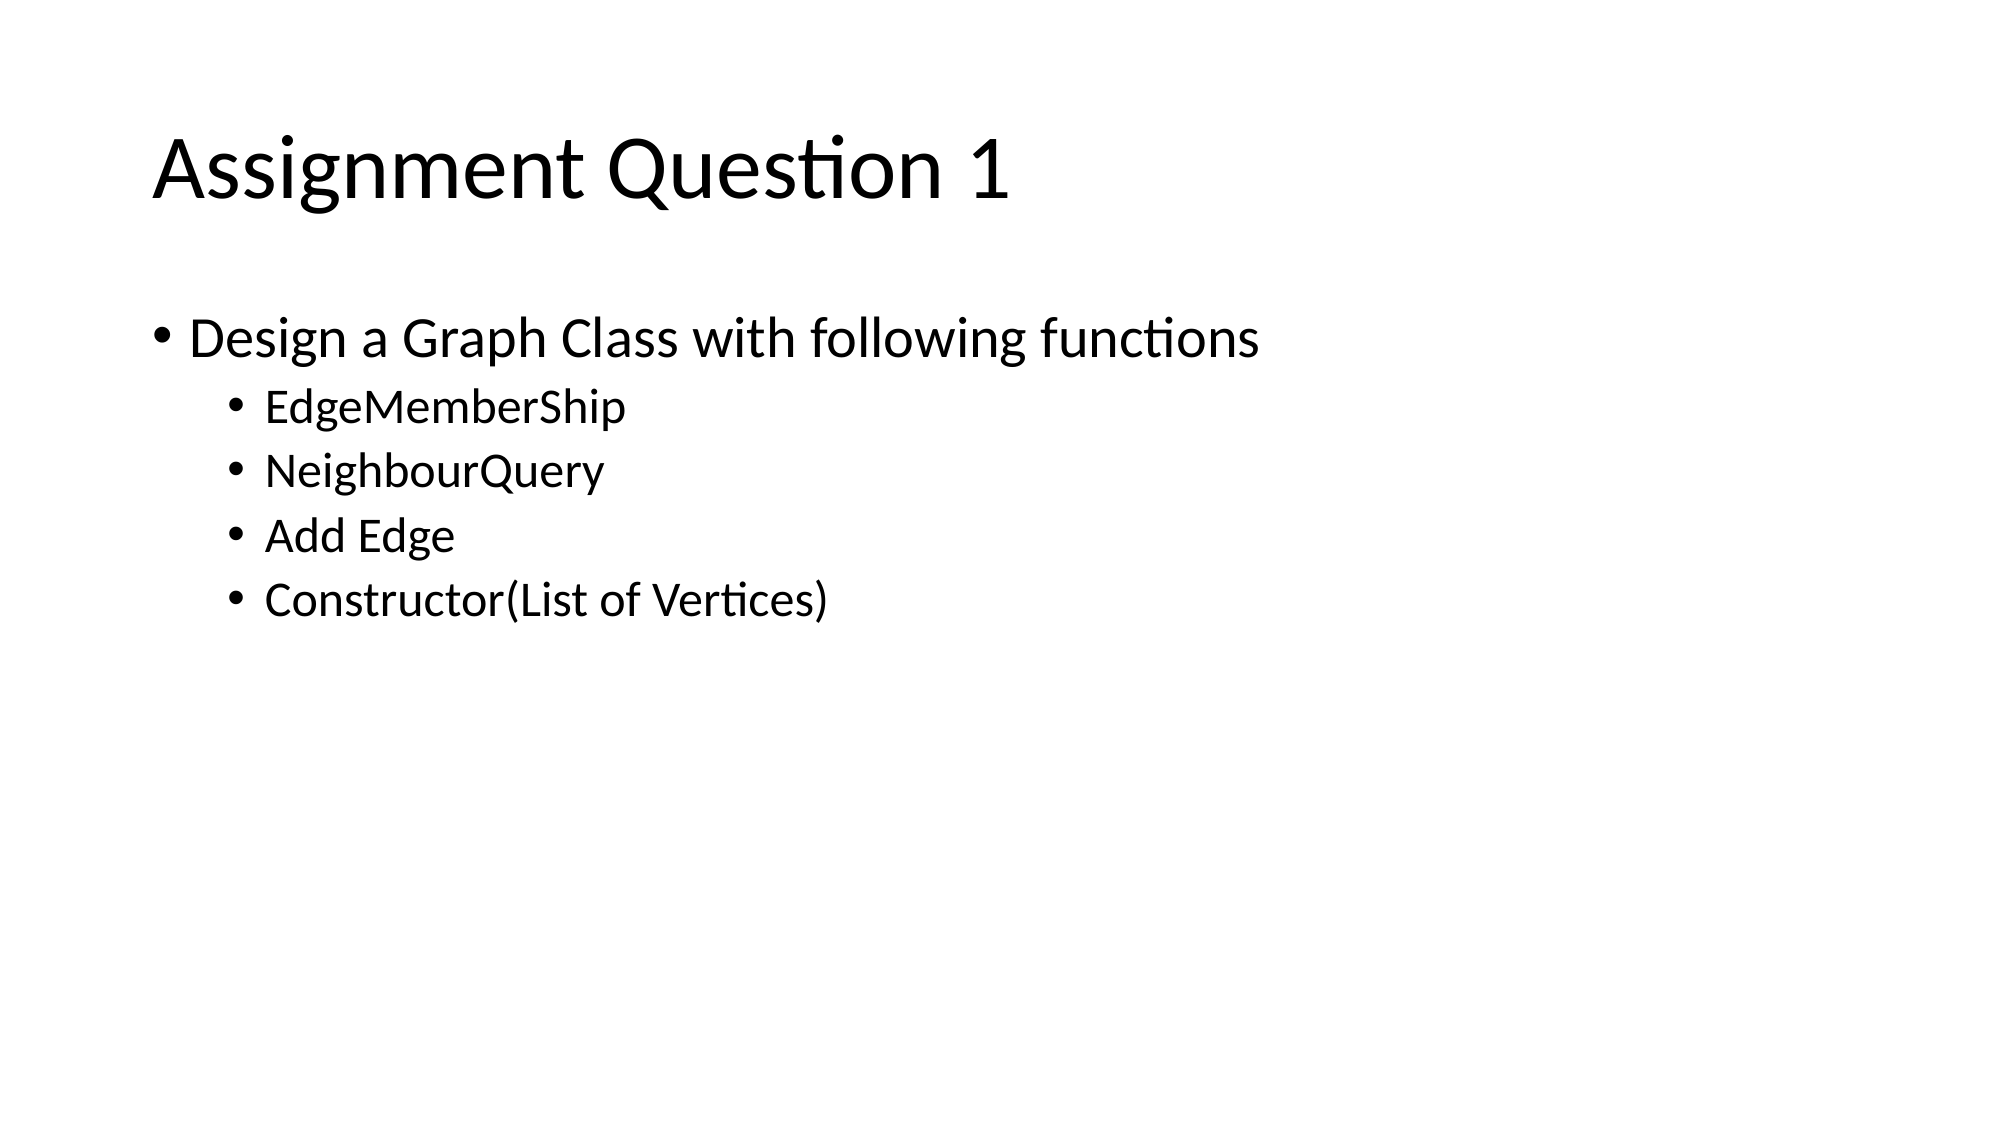

# Assignment Question 1
Design a Graph Class with following functions
EdgeMemberShip
NeighbourQuery
Add Edge
Constructor(List of Vertices)